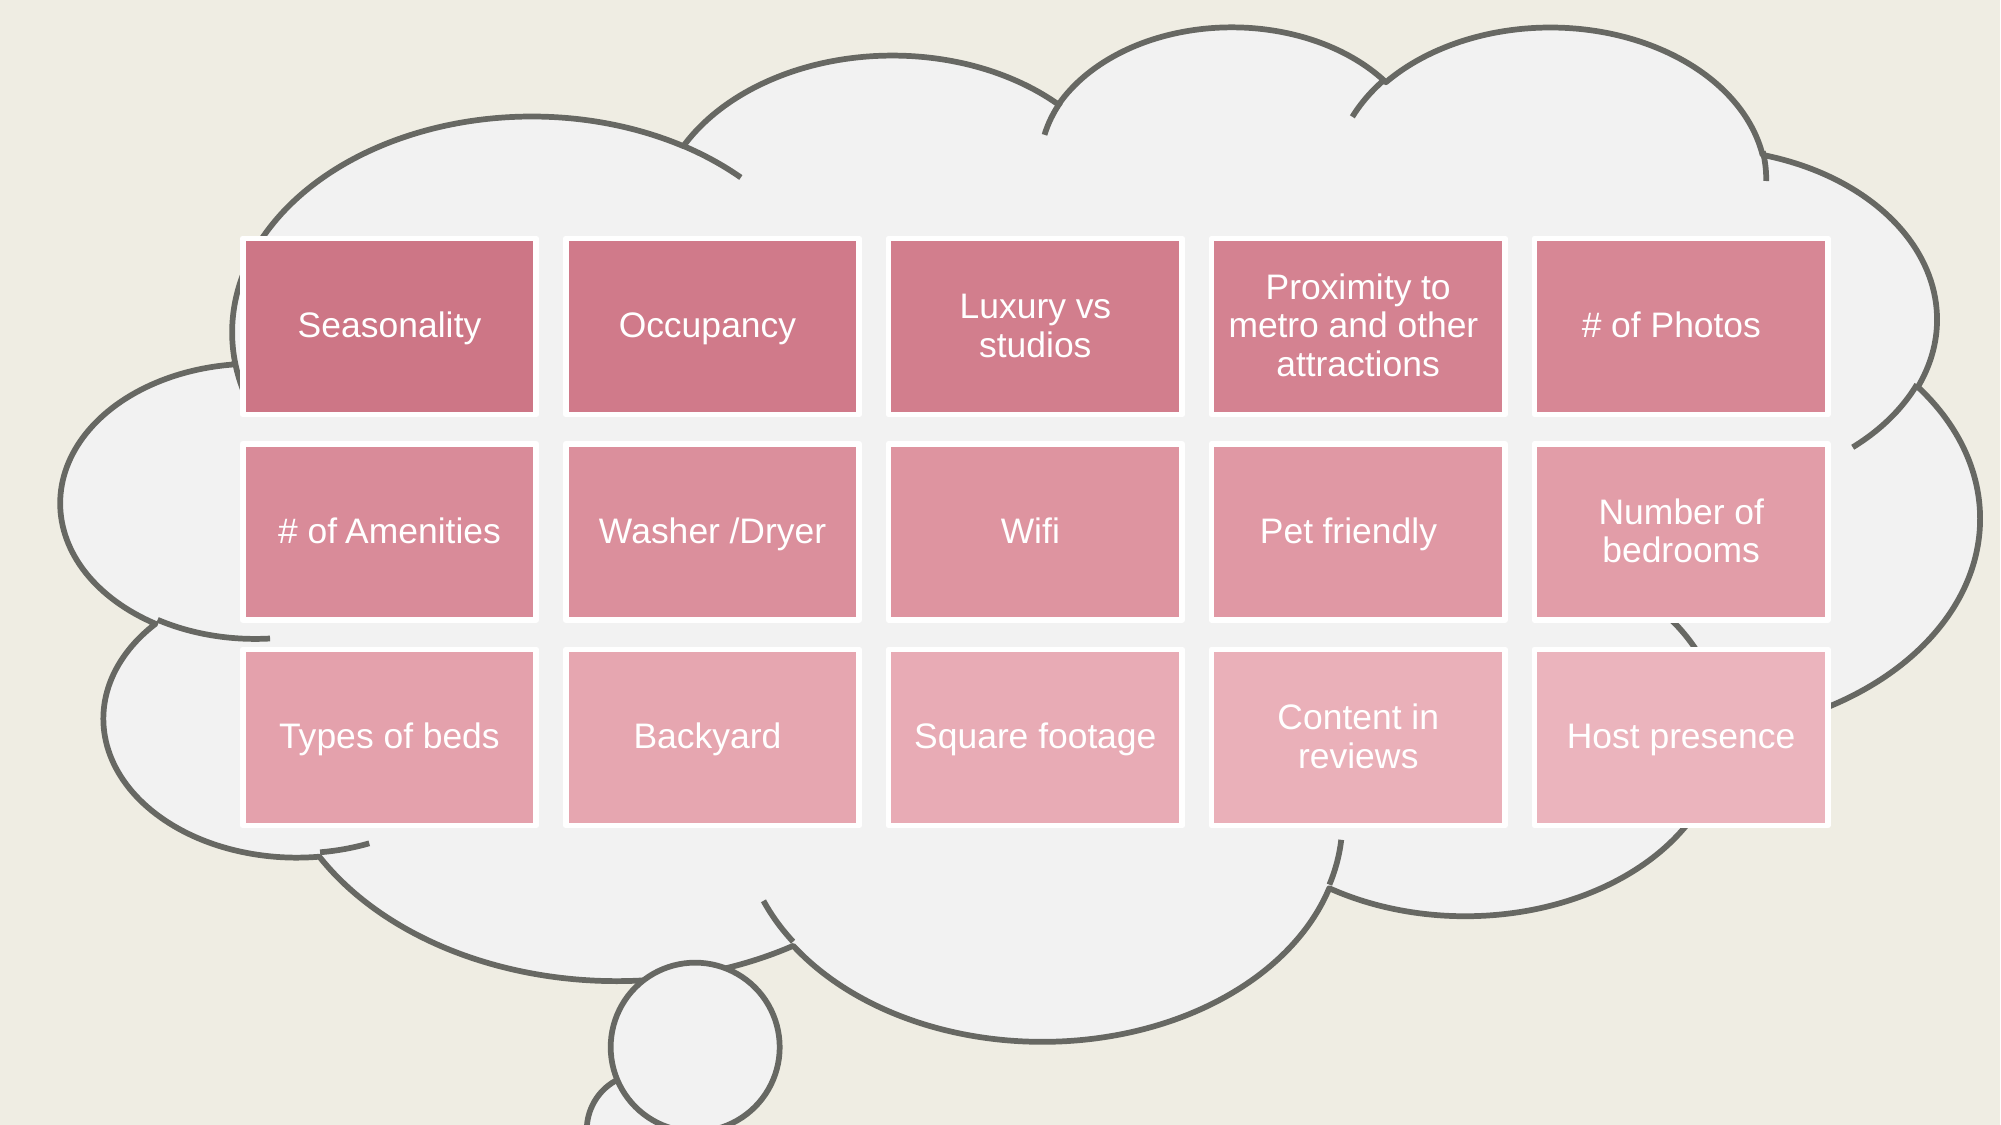

Seasonality
Occupancy
Luxury vs studios
Proximity to metro and other  attractions
# of Photos
# of Amenities
Washer /Dryer
Wifi
Pet friendly
Number of bedrooms
Types of beds
Backyard
Square footage
Content in reviews
Host presence